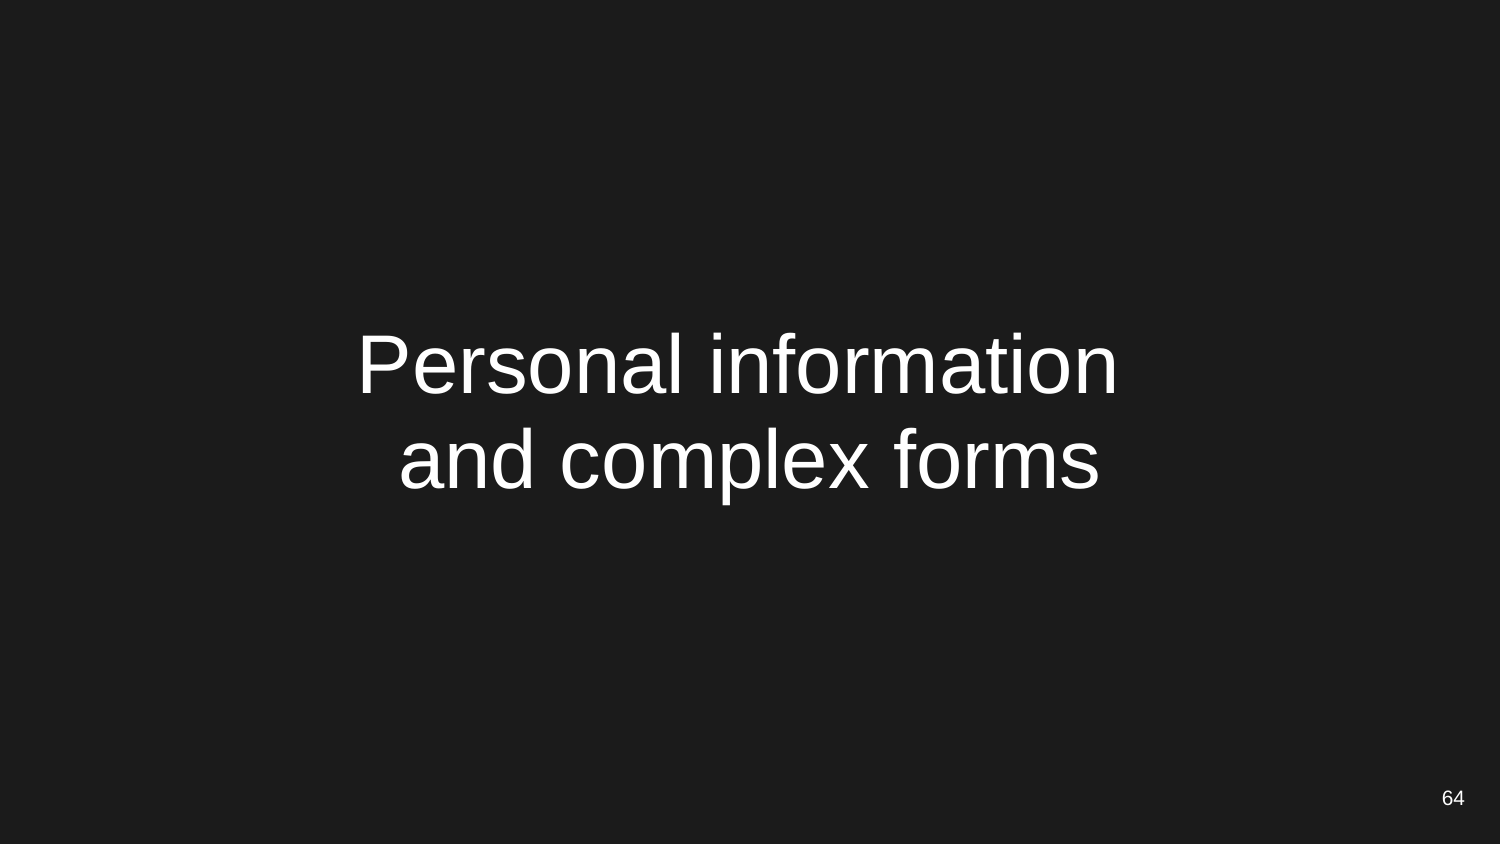

# Personal information and complex forms
64